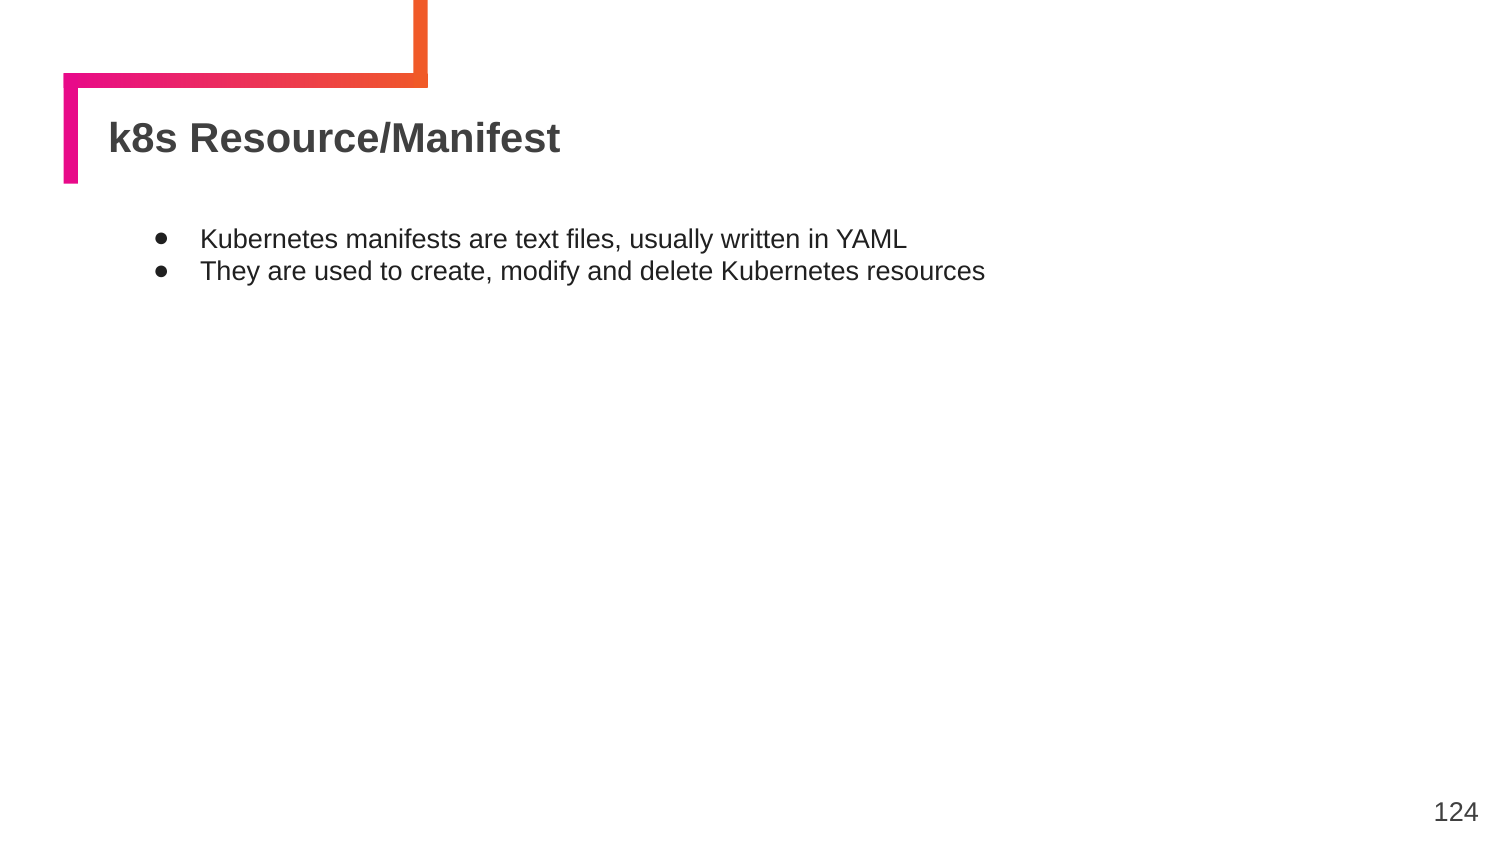

# k8s Resource/Manifest
Kubernetes manifests are text files, usually written in YAML
They are used to create, modify and delete Kubernetes resources
124